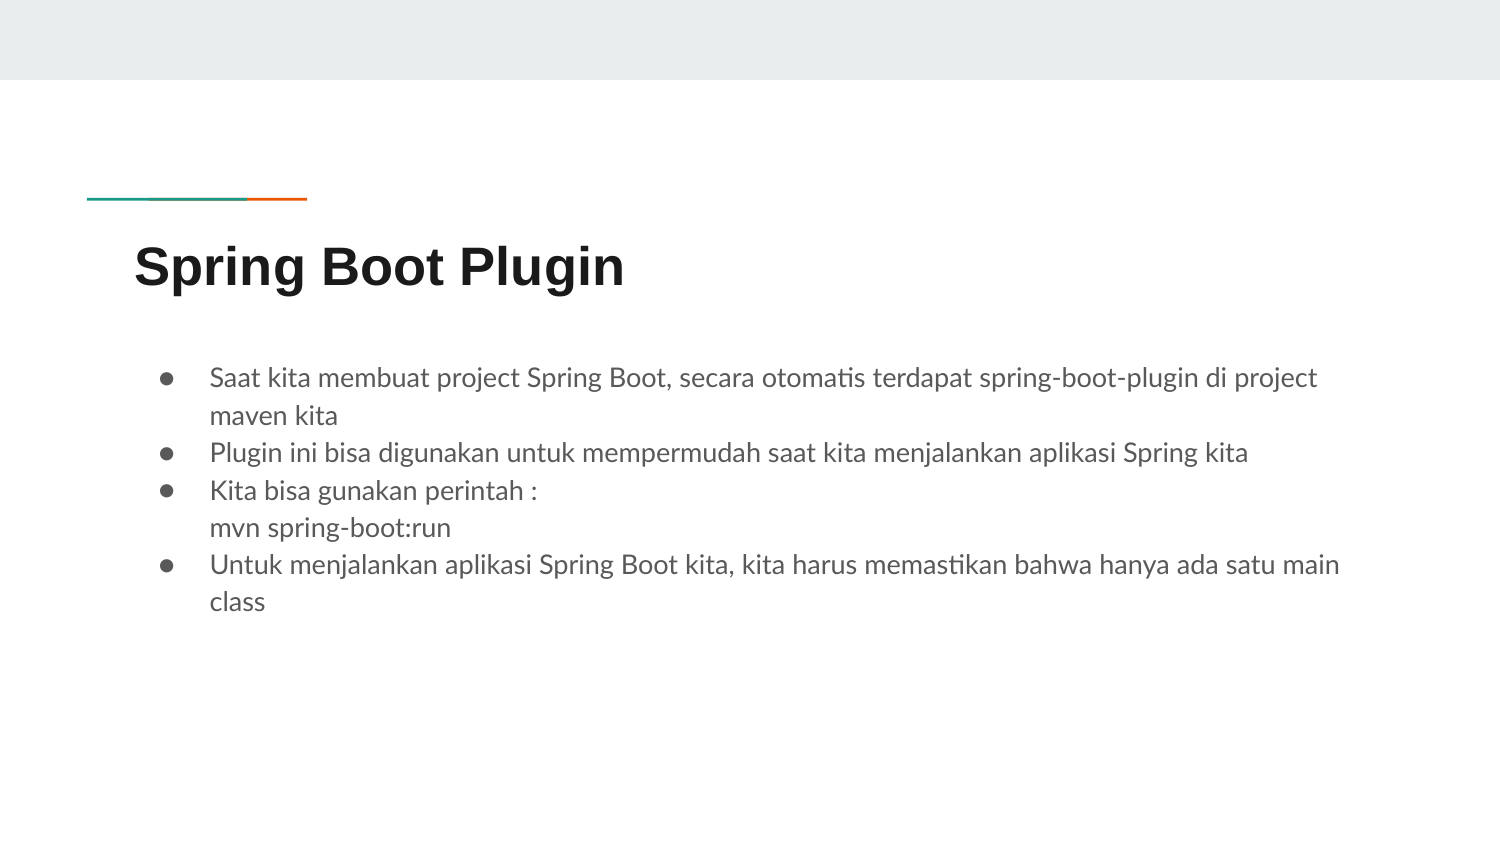

# Spring Boot Plugin
Saat kita membuat project Spring Boot, secara otomatis terdapat spring-boot-plugin di project maven kita
Plugin ini bisa digunakan untuk mempermudah saat kita menjalankan aplikasi Spring kita
Kita bisa gunakan perintah :
mvn spring-boot:run
Untuk menjalankan aplikasi Spring Boot kita, kita harus memastikan bahwa hanya ada satu main class